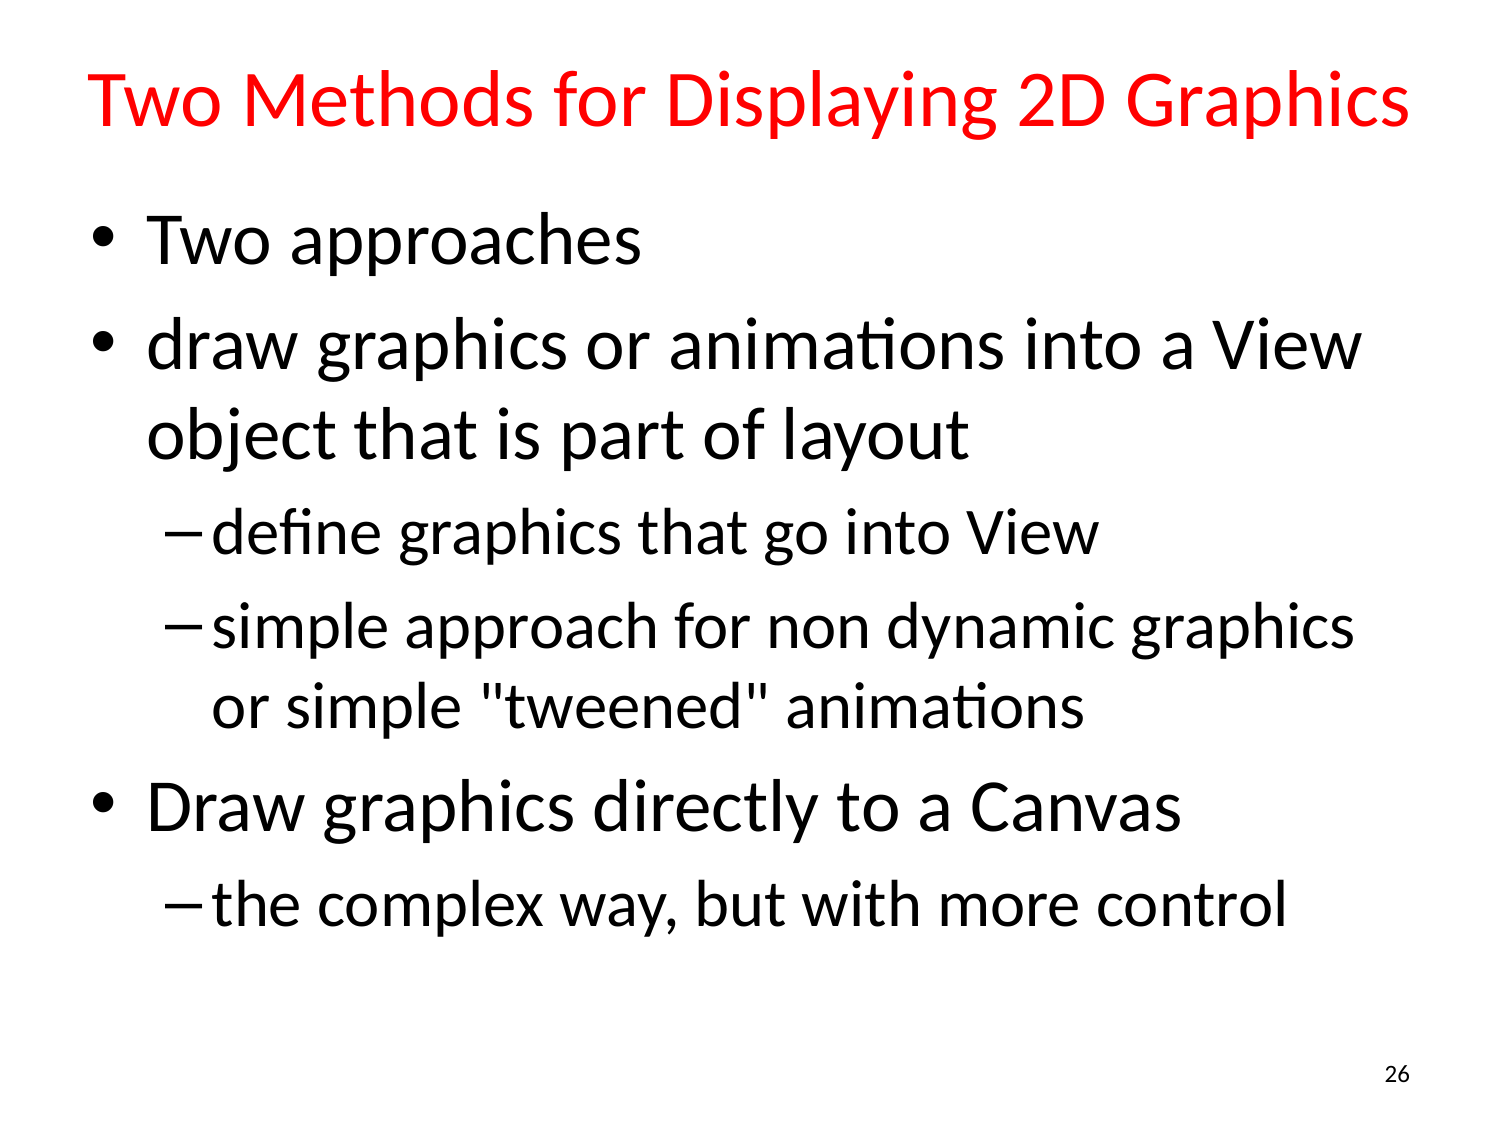

# Two Methods for Displaying 2D Graphics
Two approaches
draw graphics or animations into a View object that is part of layout
define graphics that go into View
simple approach for non dynamic graphics or simple "tweened" animations
Draw graphics directly to a Canvas
the complex way, but with more control

26